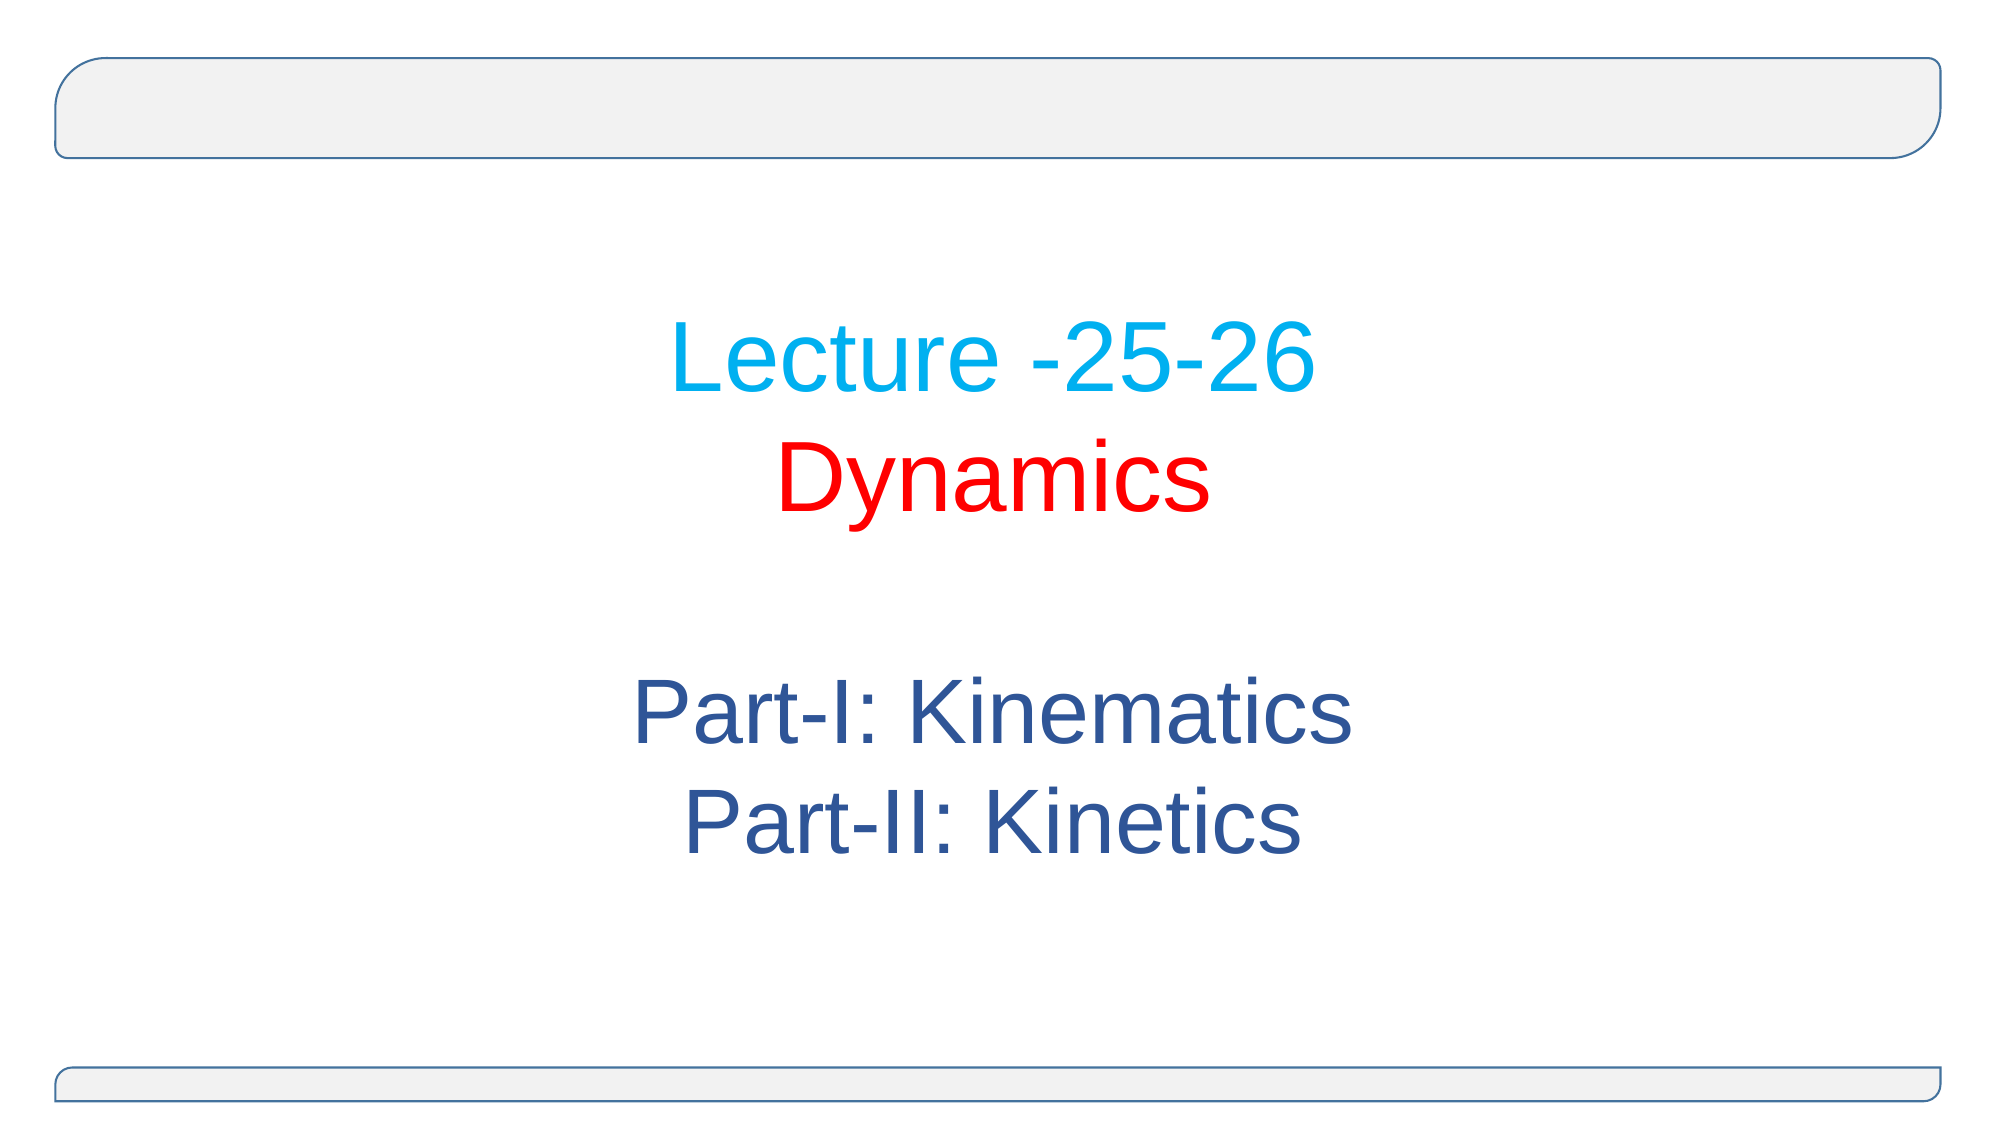

Lecture -25-26
Dynamics

Part-I: Kinematics
Part-II: Kinetics